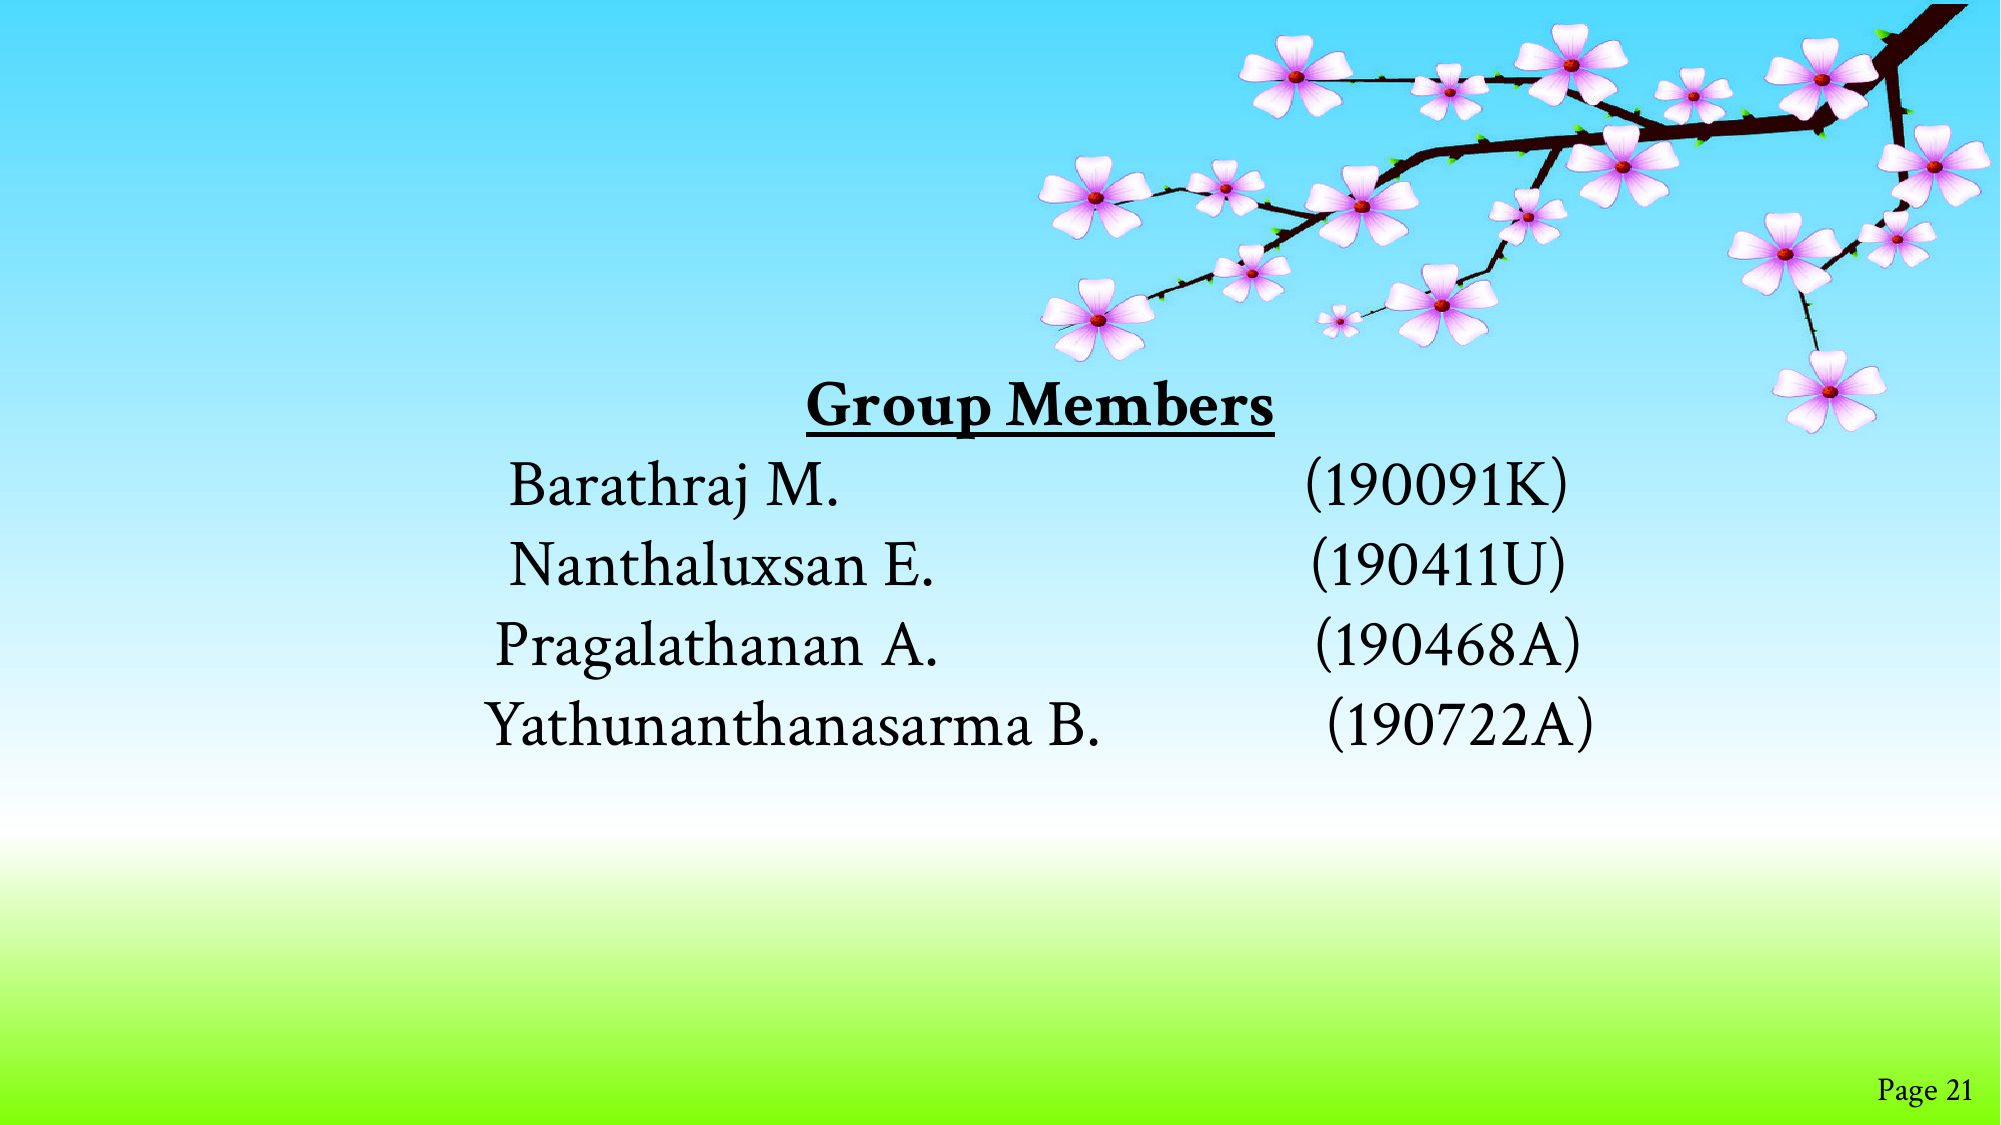

Group Members
Barathraj M.                               (190091K)
Nanthaluxsan E.                         (190411U)
Pragalathanan A.                         (190468A)
Yathunanthanasarma B.               (190722A)
Page 21